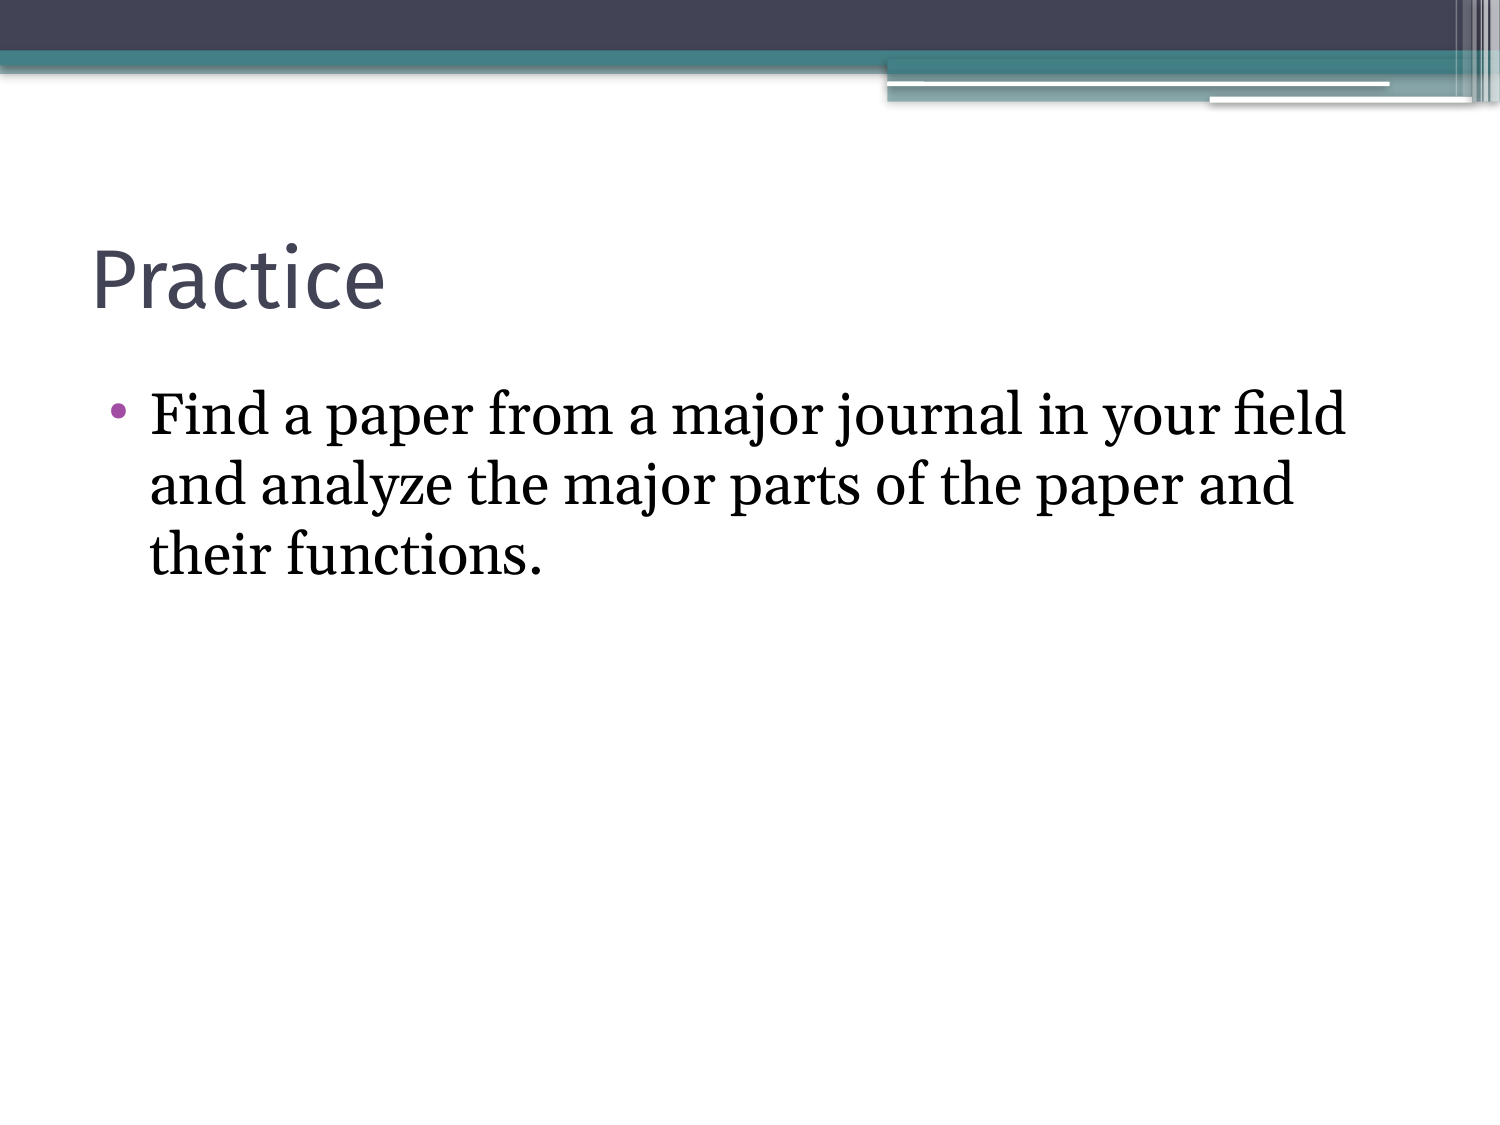

# Practice
Find a paper from a major journal in your field and analyze the major parts of the paper and their functions.